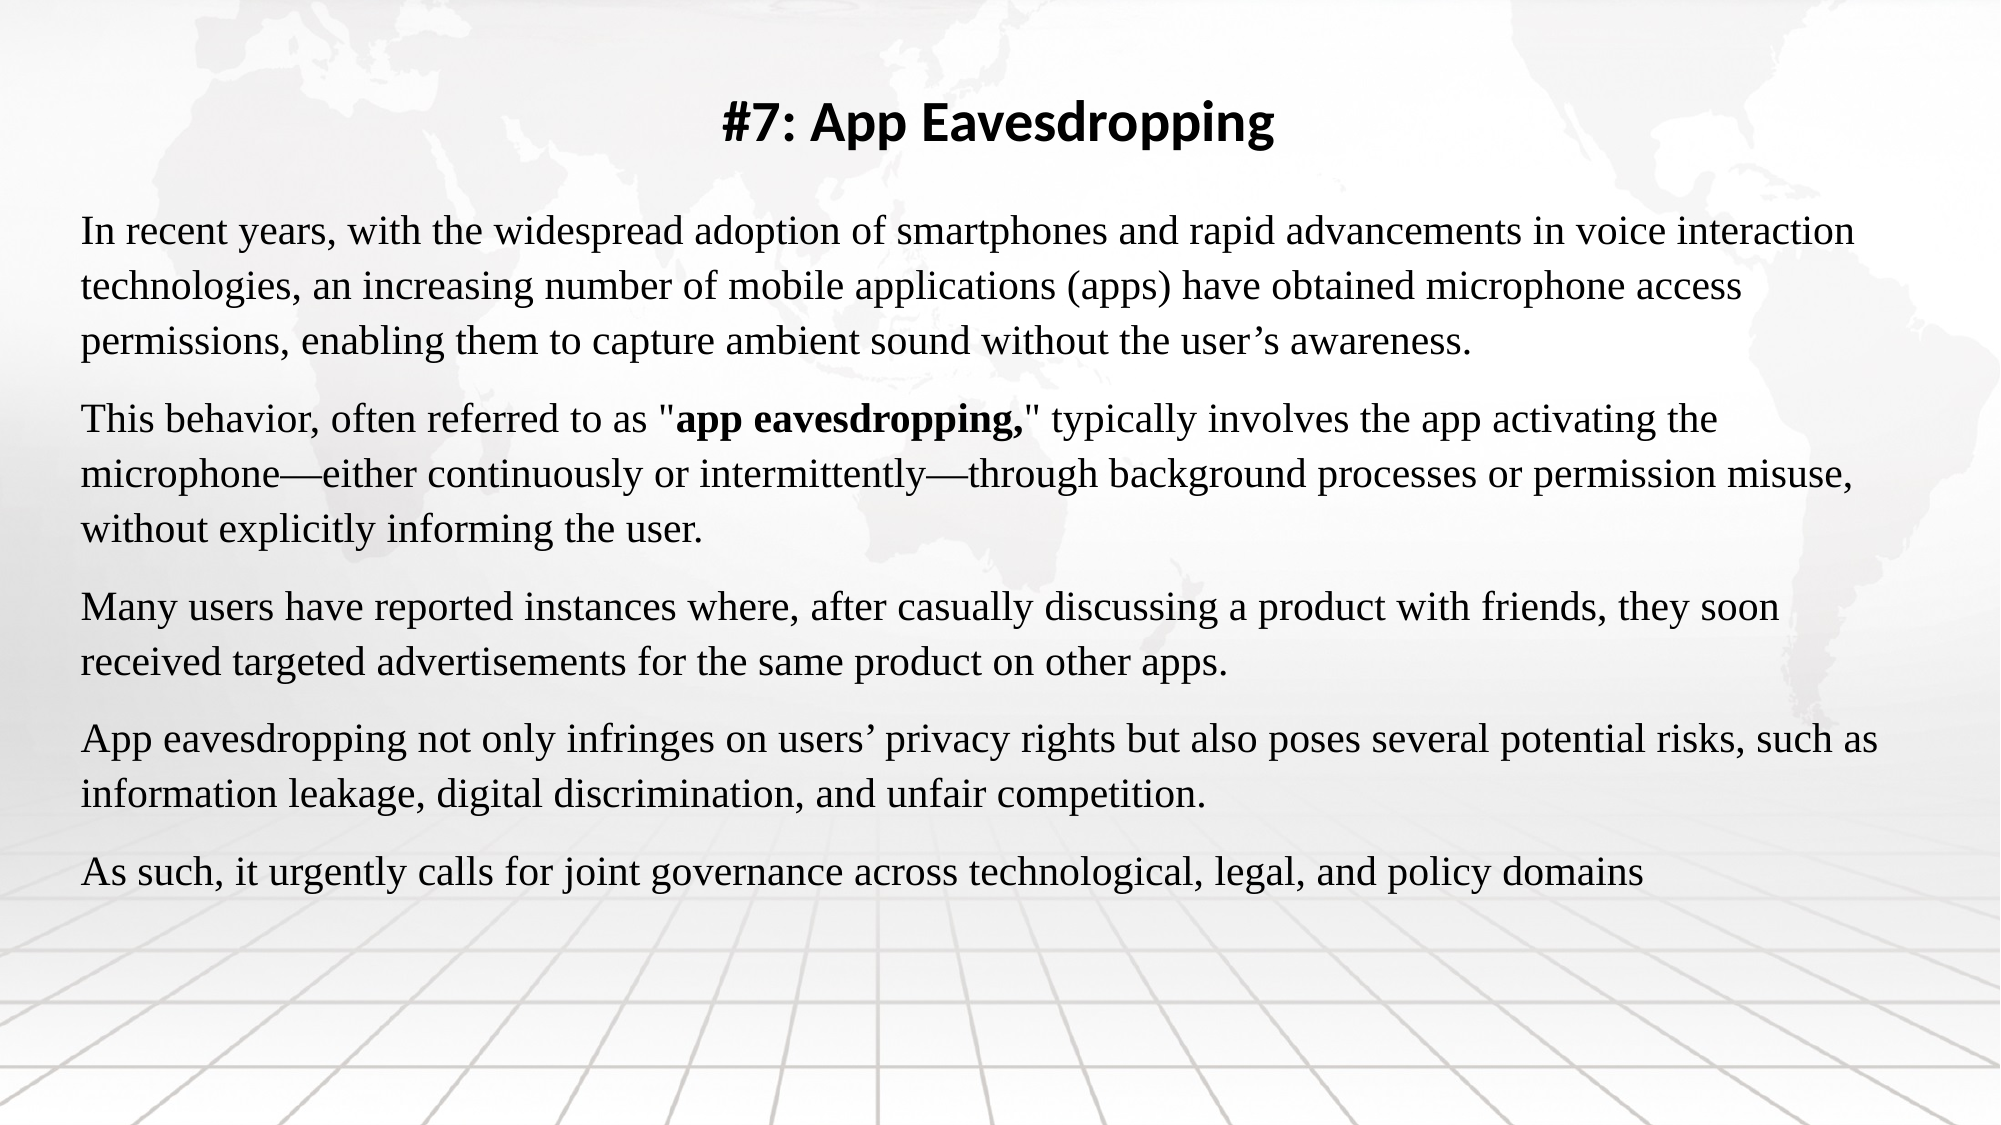

#7: App Eavesdropping
In recent years, with the widespread adoption of smartphones and rapid advancements in voice interaction technologies, an increasing number of mobile applications (apps) have obtained microphone access permissions, enabling them to capture ambient sound without the user’s awareness.
This behavior, often referred to as "app eavesdropping," typically involves the app activating the microphone—either continuously or intermittently—through background processes or permission misuse, without explicitly informing the user.
Many users have reported instances where, after casually discussing a product with friends, they soon received targeted advertisements for the same product on other apps.
App eavesdropping not only infringes on users’ privacy rights but also poses several potential risks, such as information leakage, digital discrimination, and unfair competition.
As such, it urgently calls for joint governance across technological, legal, and policy domains